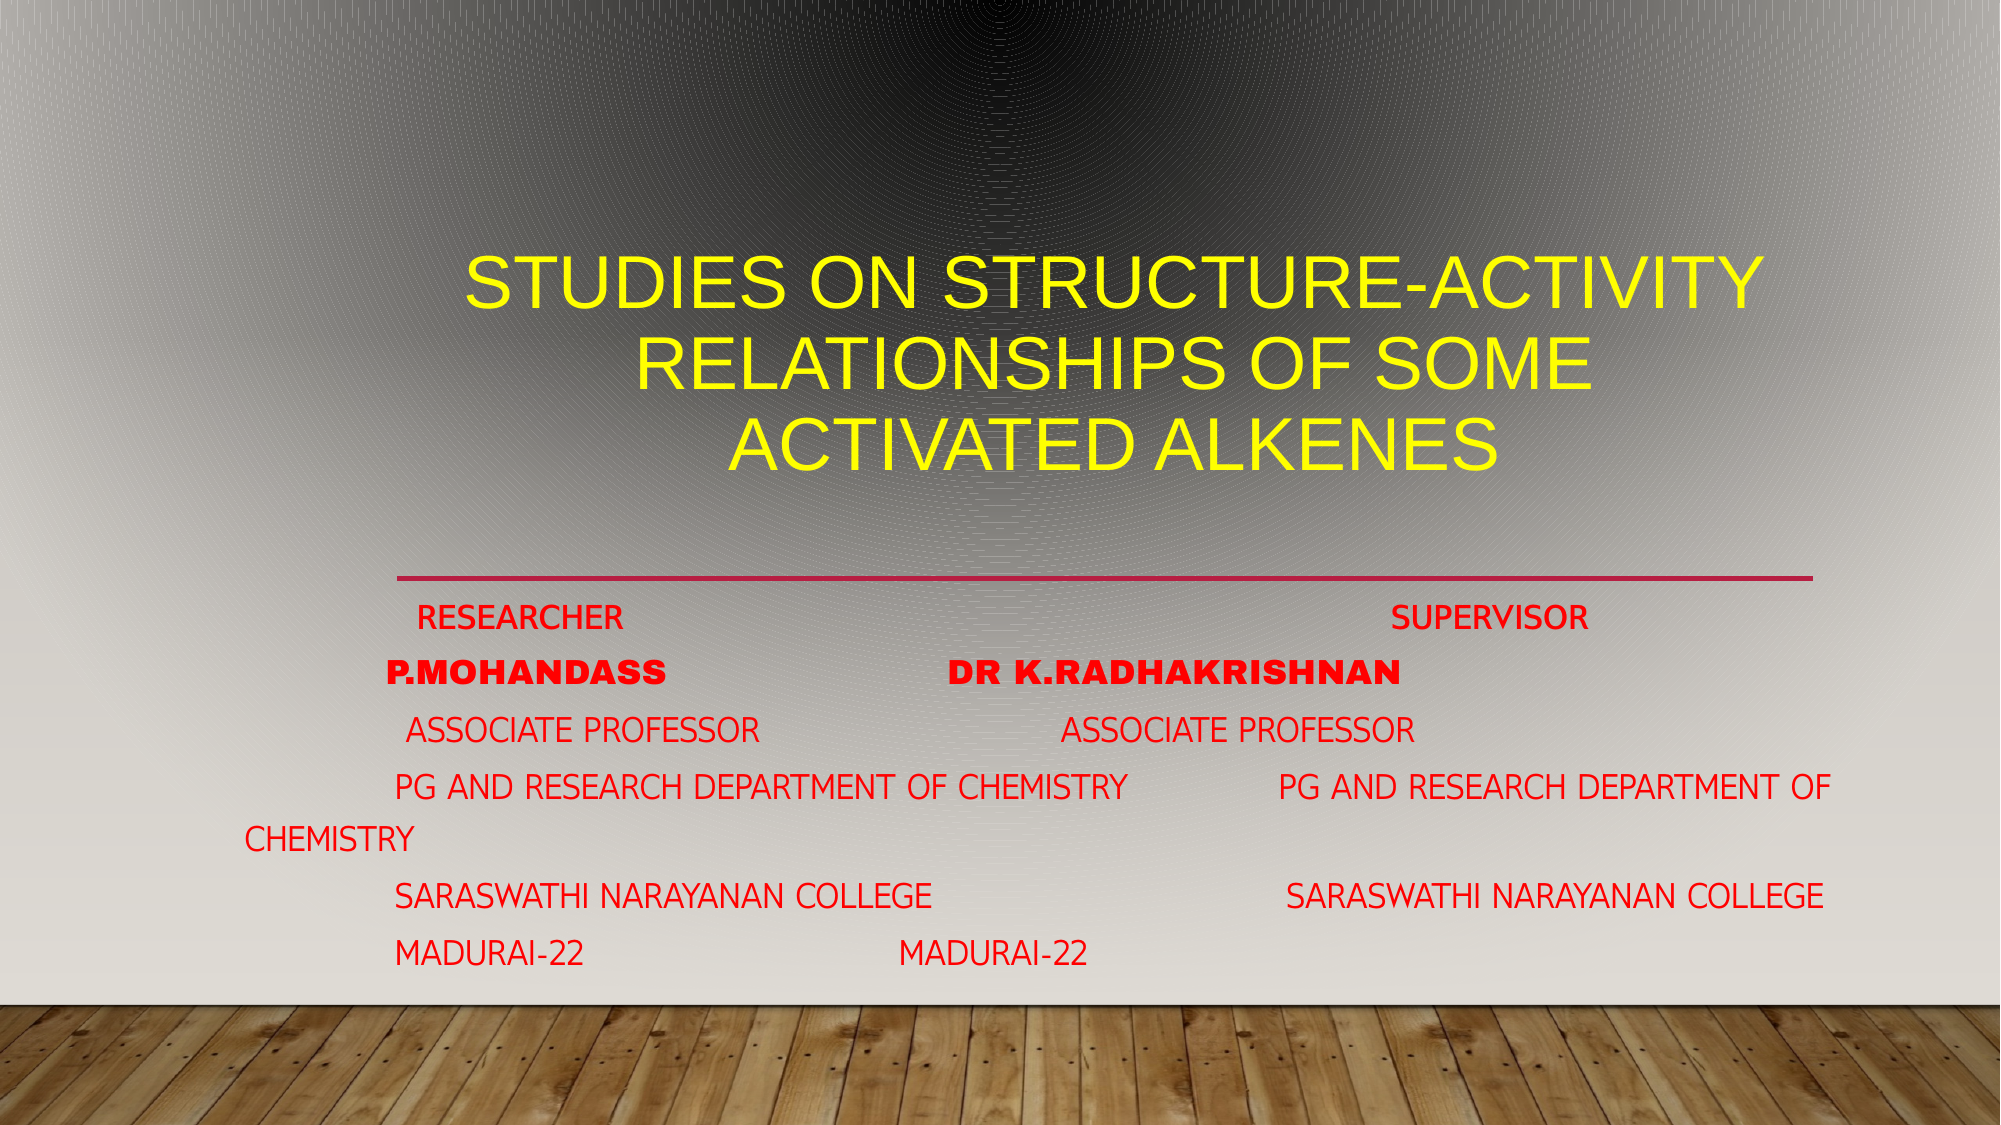

# STUDIES ON STRUCTURE-ACTIVITY RELATIONSHIPS OF SOME ACTIVATED ALKENES

               Researcher                                                                   supervisor
            P.MOHANDASS			                      DR K.RADHAKRISHNAN
               ASSOCIATE PROFESSOR		                           ASSOCIATE PROFESSOR
              PG AND RESEARCH DEPARTMENT OF CHEMISTRY              PG AND RESEARCH DEPARTMENT OF CHEMISTRY
              SARASWATHI NARAYANAN COLLEGE                                 SARASWATHI NARAYANAN COLLEGE
              MADURAI-22 			                           MADURAI-22